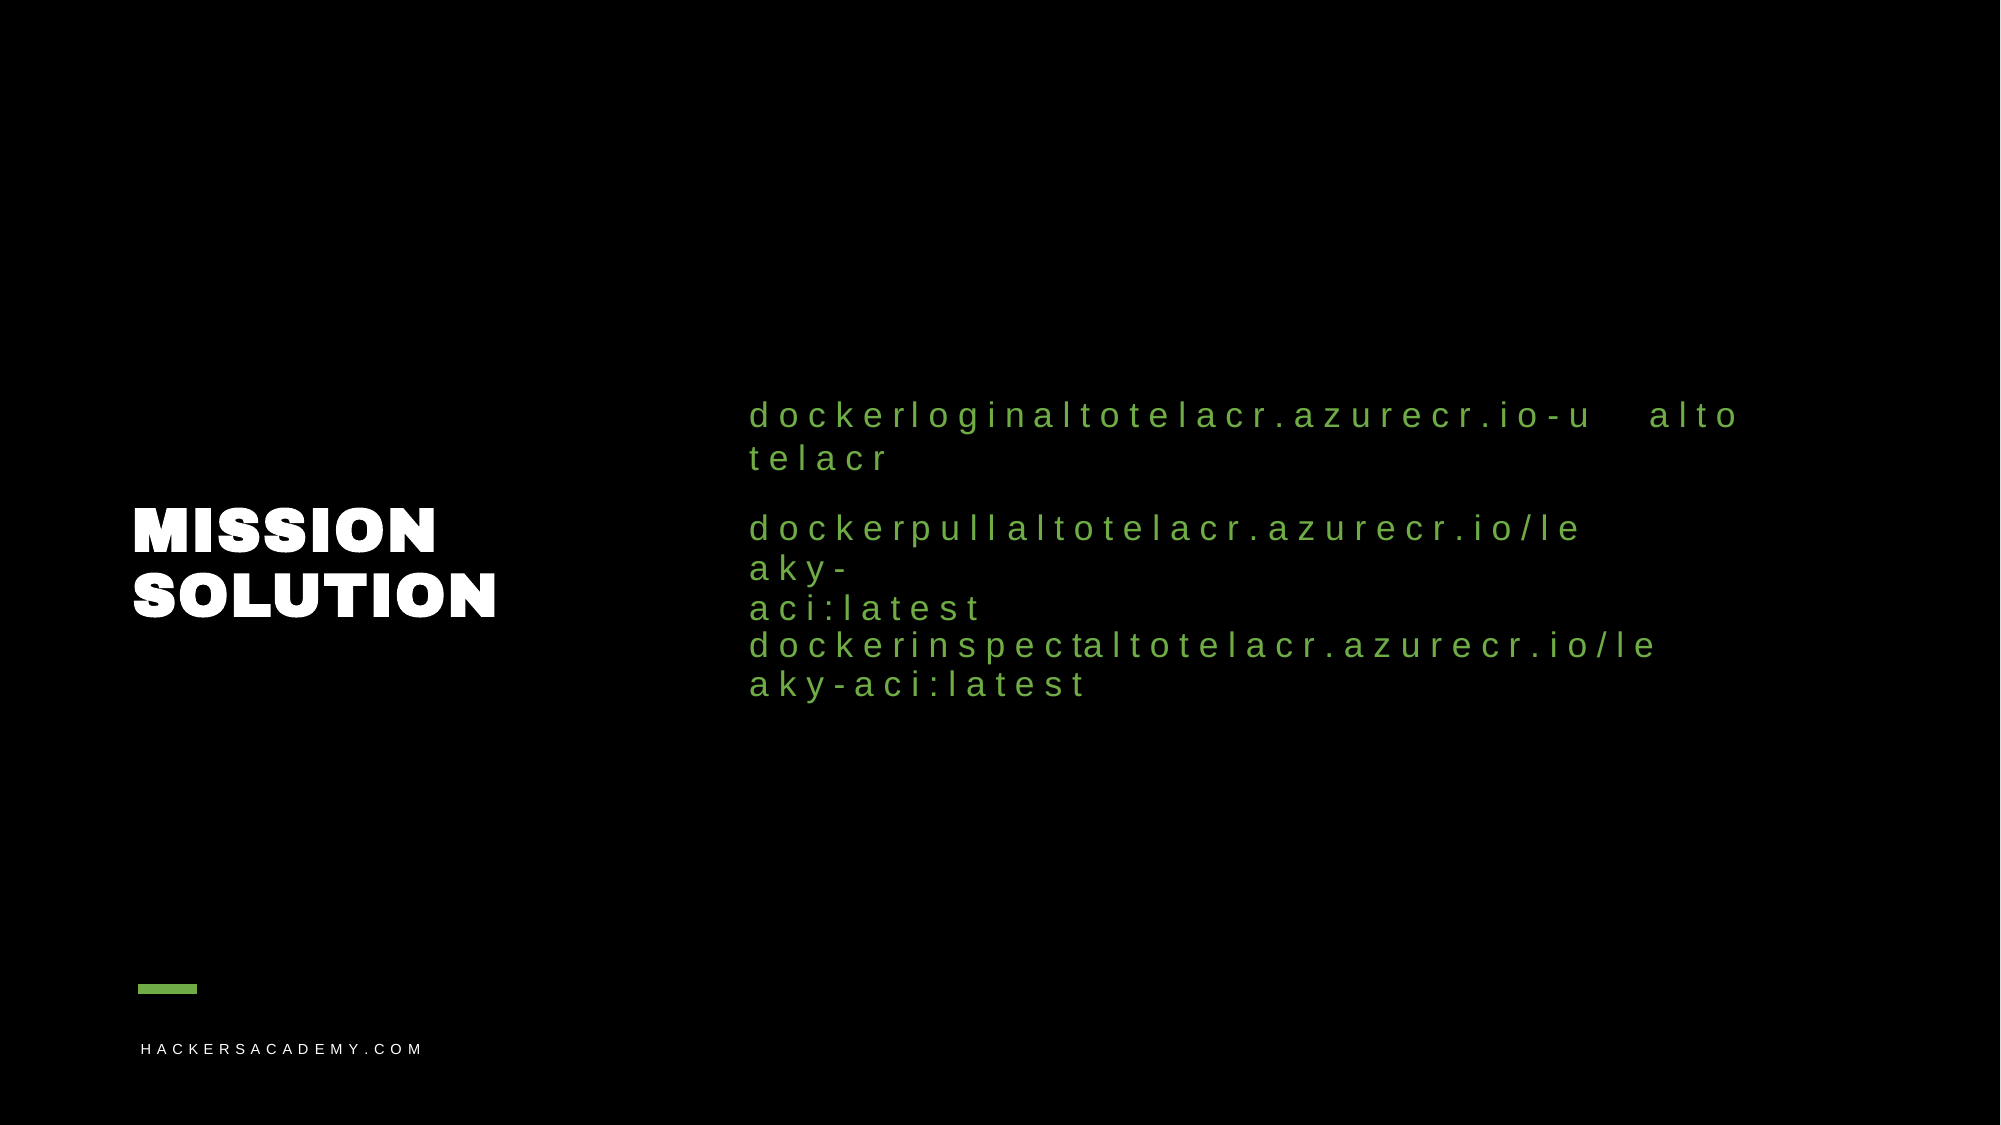

d o c k e r	l o g i n	a l t o t e l a c r . a z u r e c r . i o	- u	a l t o t e l a c r
MISSION SOLUTION
d o c k e r	p u l l	a l t o t e l a c r . a z u r e c r . i o / l e a k y -
a c i : l a t e s t
d o c k e r	i n s p e c t	a l t o t e l a c r . a z u r e c r . i o / l e a k y - a c i : l a t e s t
H A C K E R S A C A D E M Y . C O M